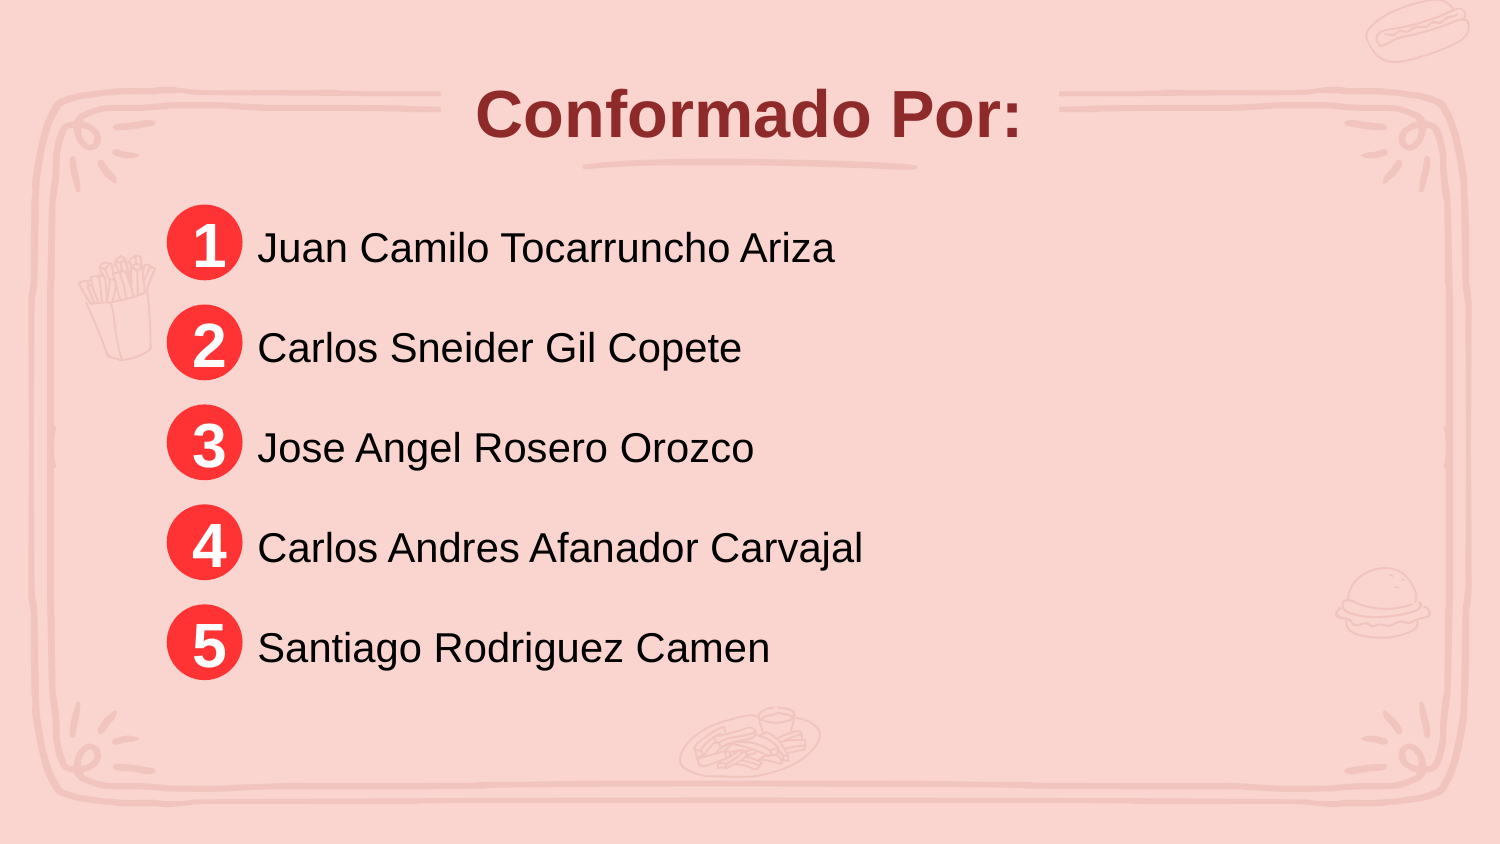

# Conformado Por:
1
Juan Camilo Tocarruncho Ariza

Carlos Sneider Gil Copete

Jose Angel Rosero Orozco

Carlos Andres Afanador Carvajal

Santiago Rodriguez Camen

2
3
4

5